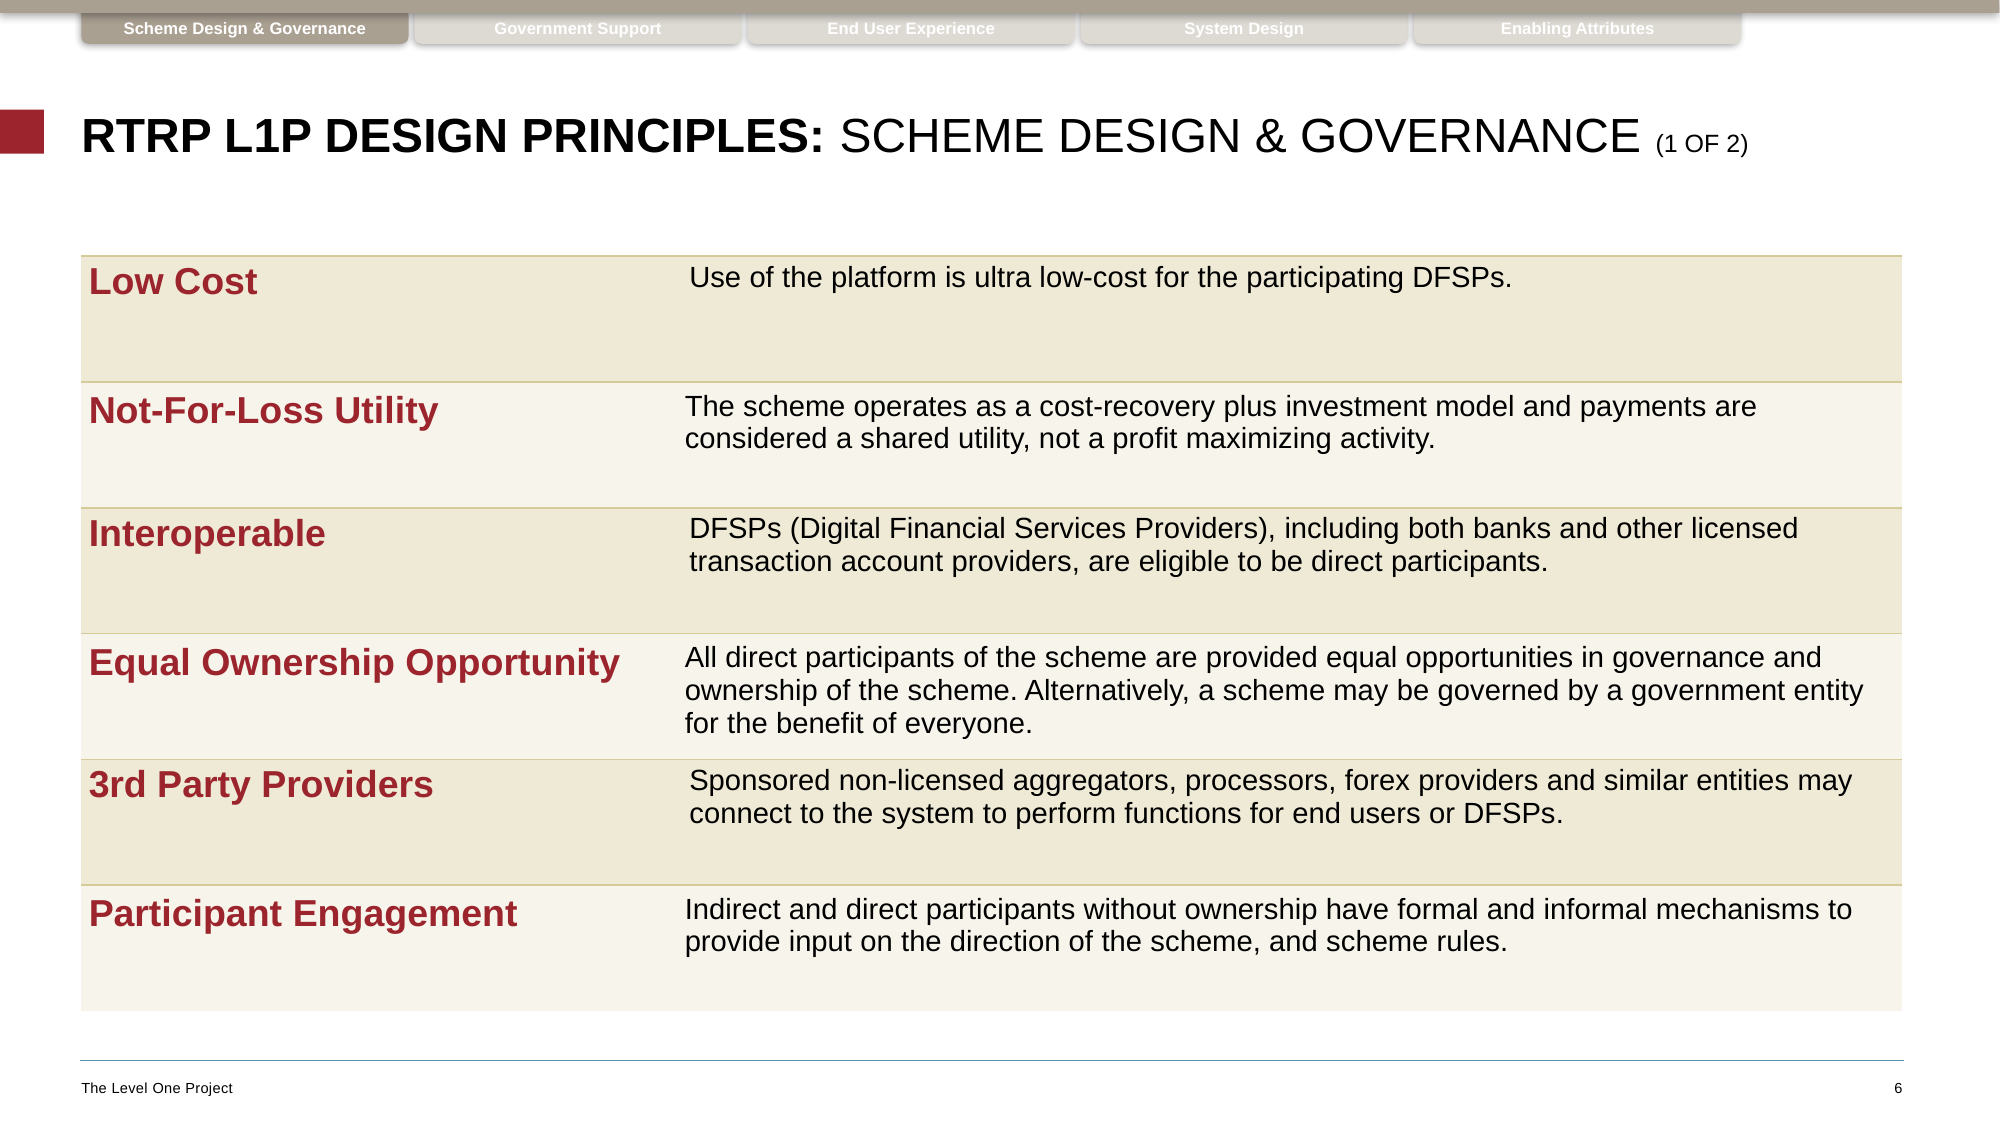

Scheme Design & Governance
Government Support
End User Experience
System Design
Enabling Attributes

# RTRP L1P Design Principles: Scheme Design & Governance (1 of 2)
| Low Cost | Use of the platform is ultra low-cost for the participating DFSPs. |
| --- | --- |
| Not-For-Loss Utility | The scheme operates as a cost-recovery plus investment model and payments are considered a shared utility, not a profit maximizing activity. |
| Interoperable | DFSPs (Digital Financial Services Providers), including both banks and other licensed transaction account providers, are eligible to be direct participants. |
| Equal Ownership Opportunity | All direct participants of the scheme are provided equal opportunities in governance and ownership of the scheme. Alternatively, a scheme may be governed by a government entity for the benefit of everyone. |
| 3rd Party Providers | Sponsored non-licensed aggregators, processors, forex providers and similar entities may connect to the system to perform functions for end users or DFSPs. |
| Participant Engagement | Indirect and direct participants without ownership have formal and informal mechanisms to provide input on the direction of the scheme, and scheme rules. |
6